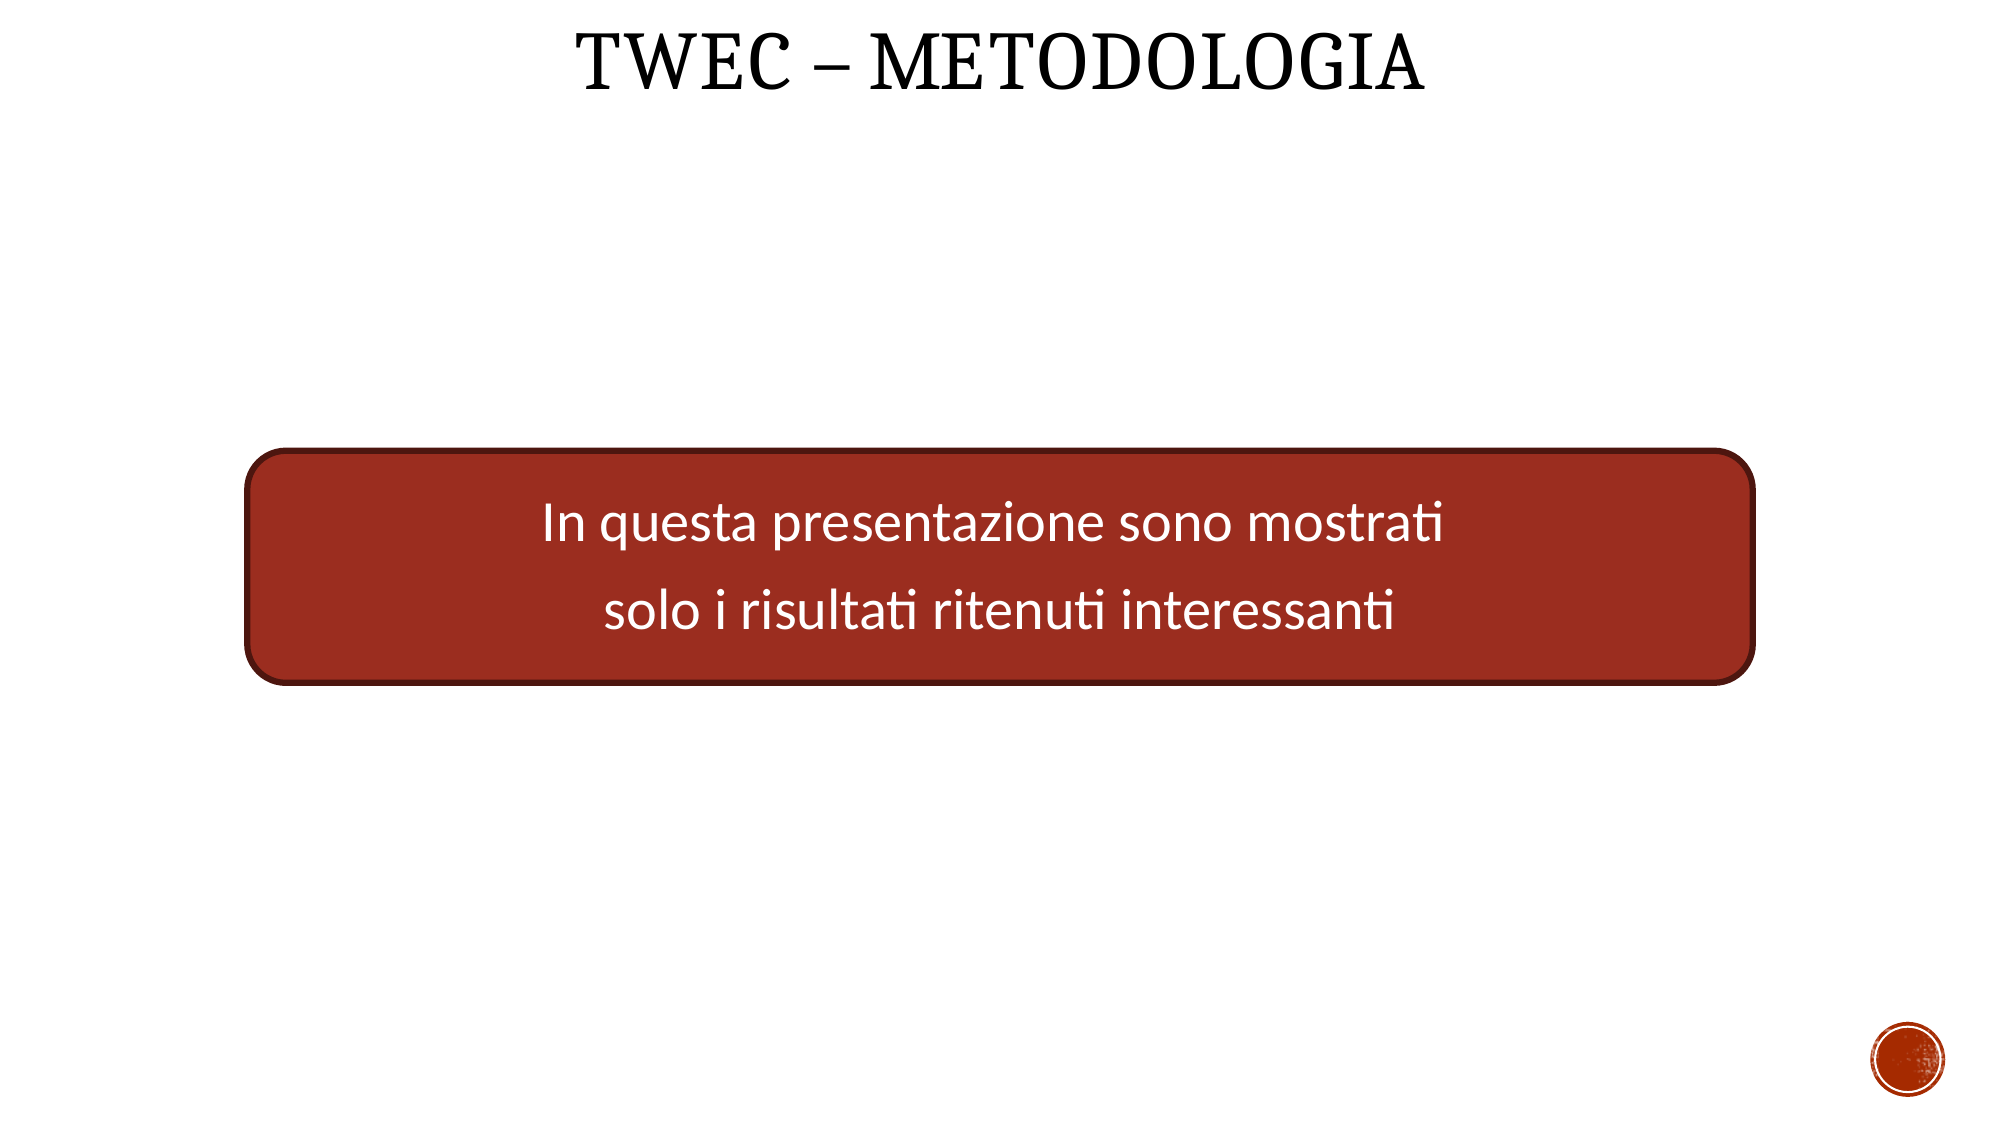

# Twec – metodologia
In questa presentazione sono mostrati
solo i risultati ritenuti interessanti